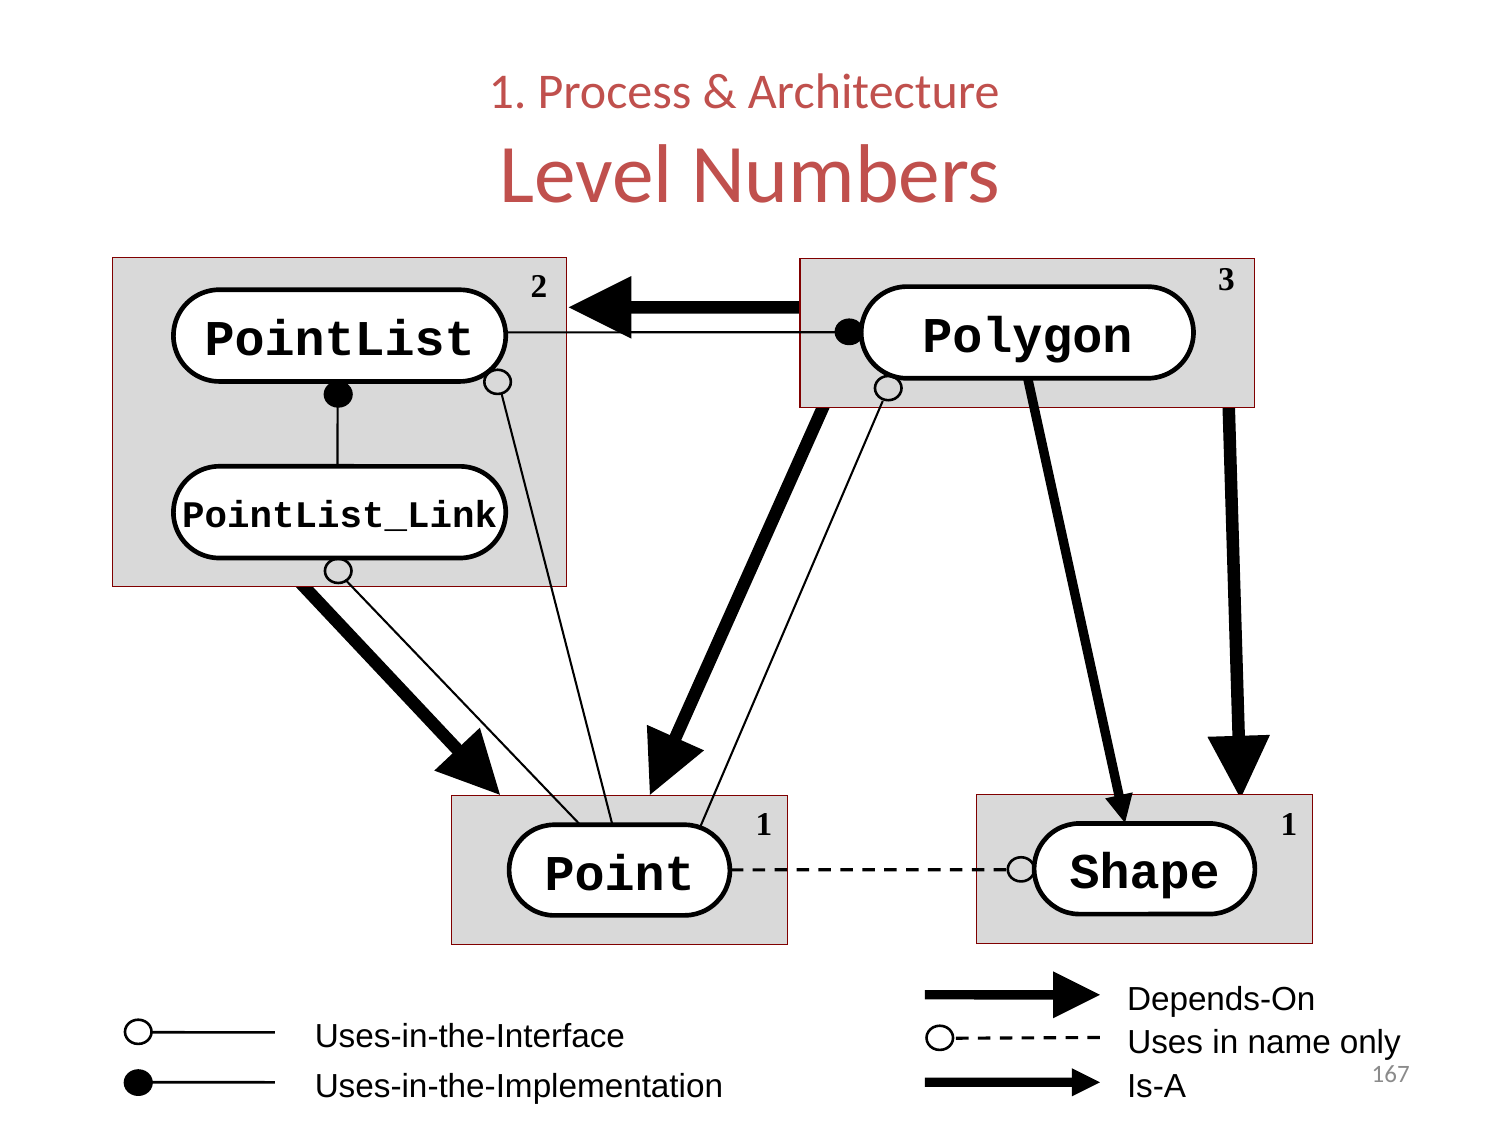

# 1. Process & Architecture Level Numbers
3

2

Polygon
PointList

PointList_Link

1

1

Shape
Point

Depends-On

Uses-in-the-Interface
Uses in name only

167
Uses-in-the-Implementation
Is-A